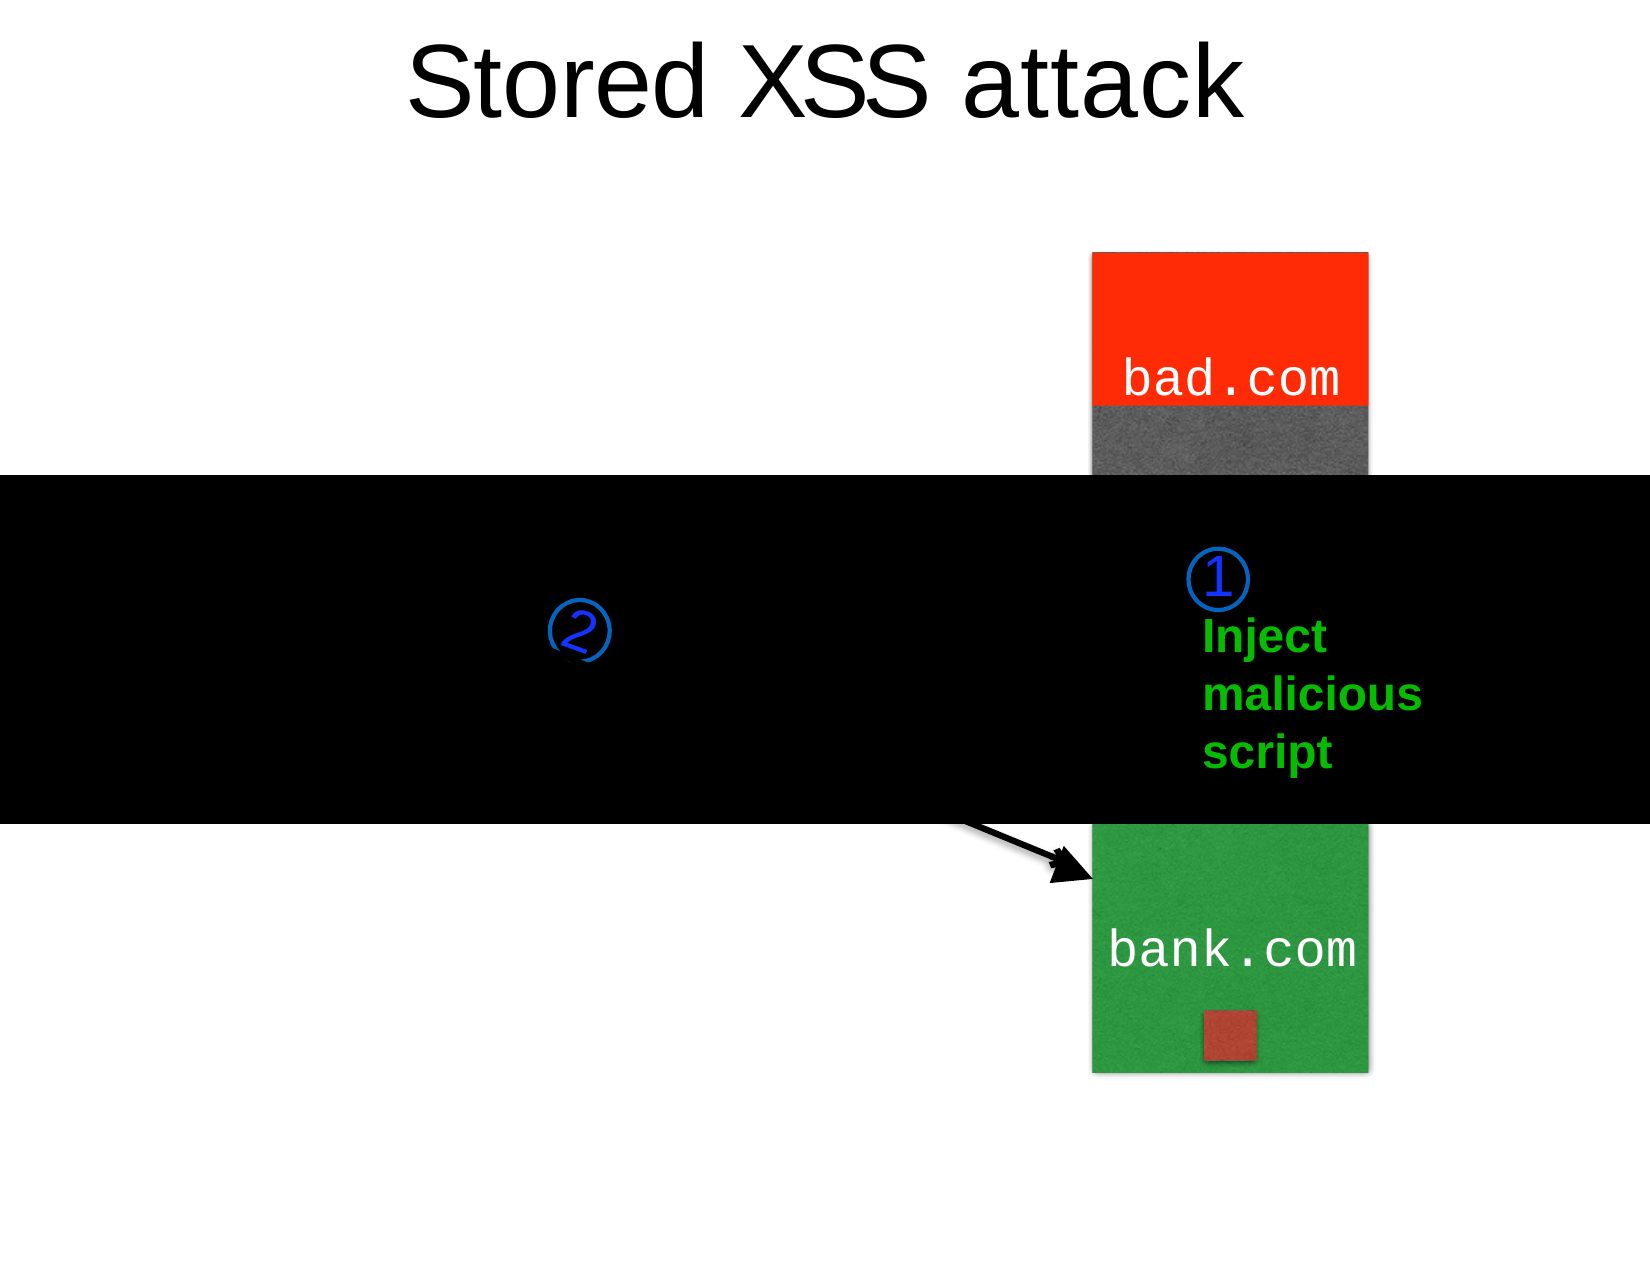

# Stored XSS attack

bad.com
Client

1
Inject
malicious  script

2
Browser
Request content

bank.com